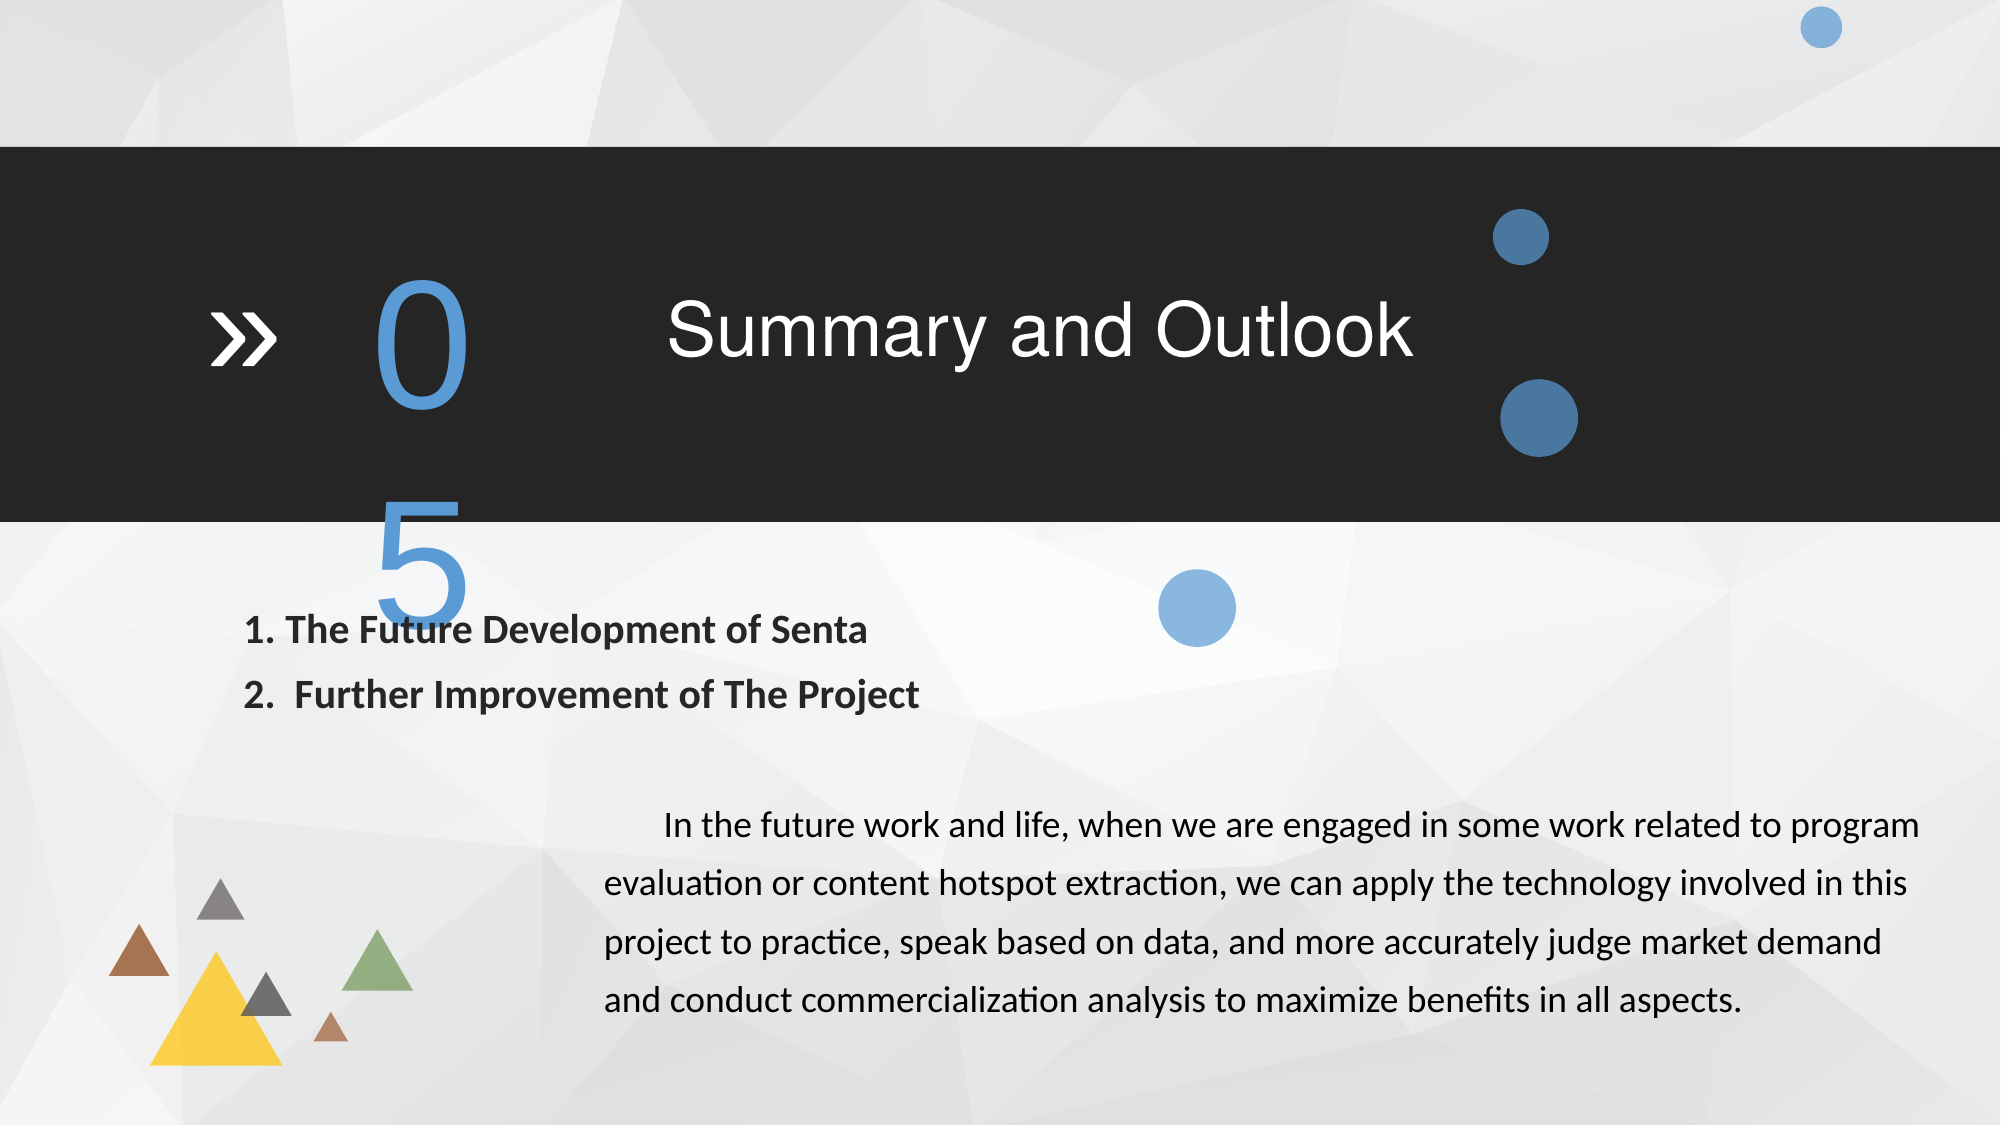

05
Summary and Outlook
«

1. The Future Development of Senta
2.  Further Improvement of The Project
       In the future work and life, when we are engaged in some work related to program evaluation or content hotspot extraction, we can apply the technology involved in this project to practice, speak based on data, and more accurately judge market demand and conduct commercialization analysis to maximize benefits in all aspects.